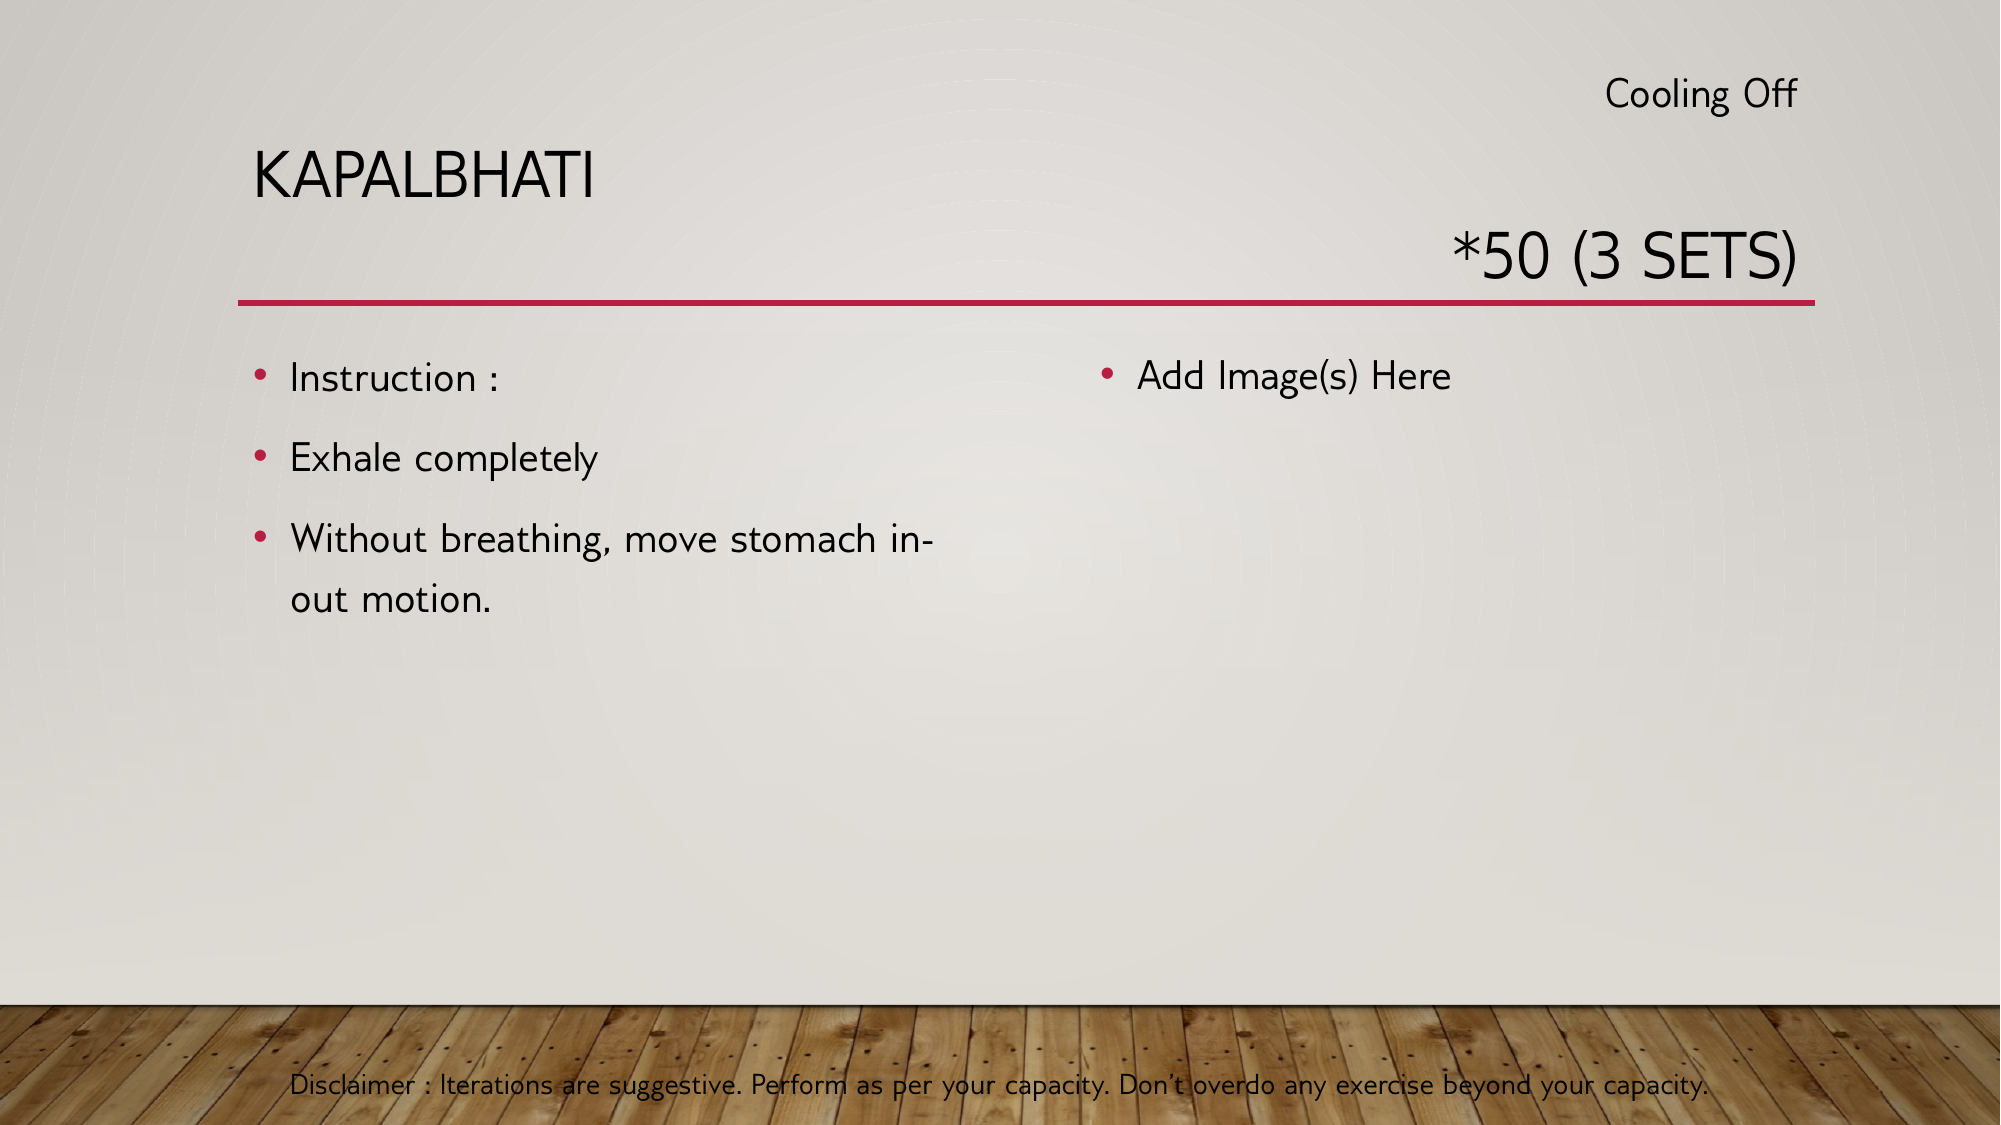

Cooling Off
# kapalbhati
*50 (3 sets)
Add Image(s) Here

Instruction :
Exhale completely
Without breathing, move stomach in-out motion.

Disclaimer : Iterations are suggestive. Perform as per your capacity. Don’t overdo any exercise beyond your capacity.